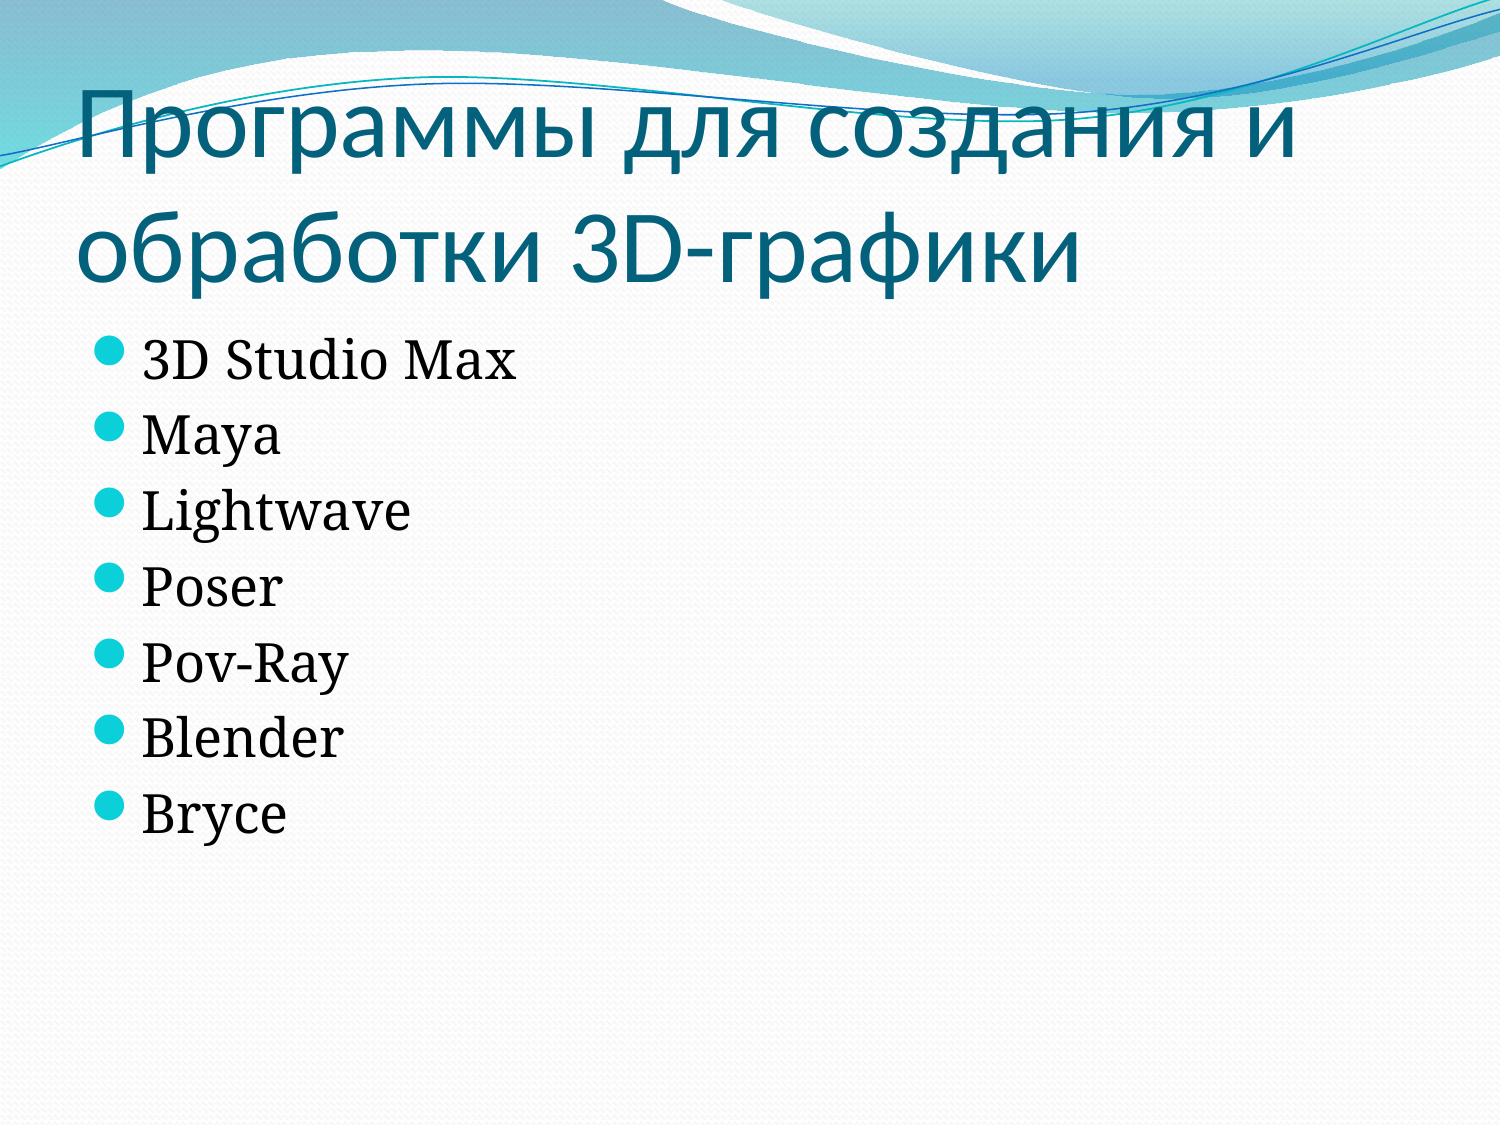

# Программы для создания и обработки 3D-графики
3D Studio Max
Maya
Lightwave
Poser
Pov-Ray
Blender
Bryce